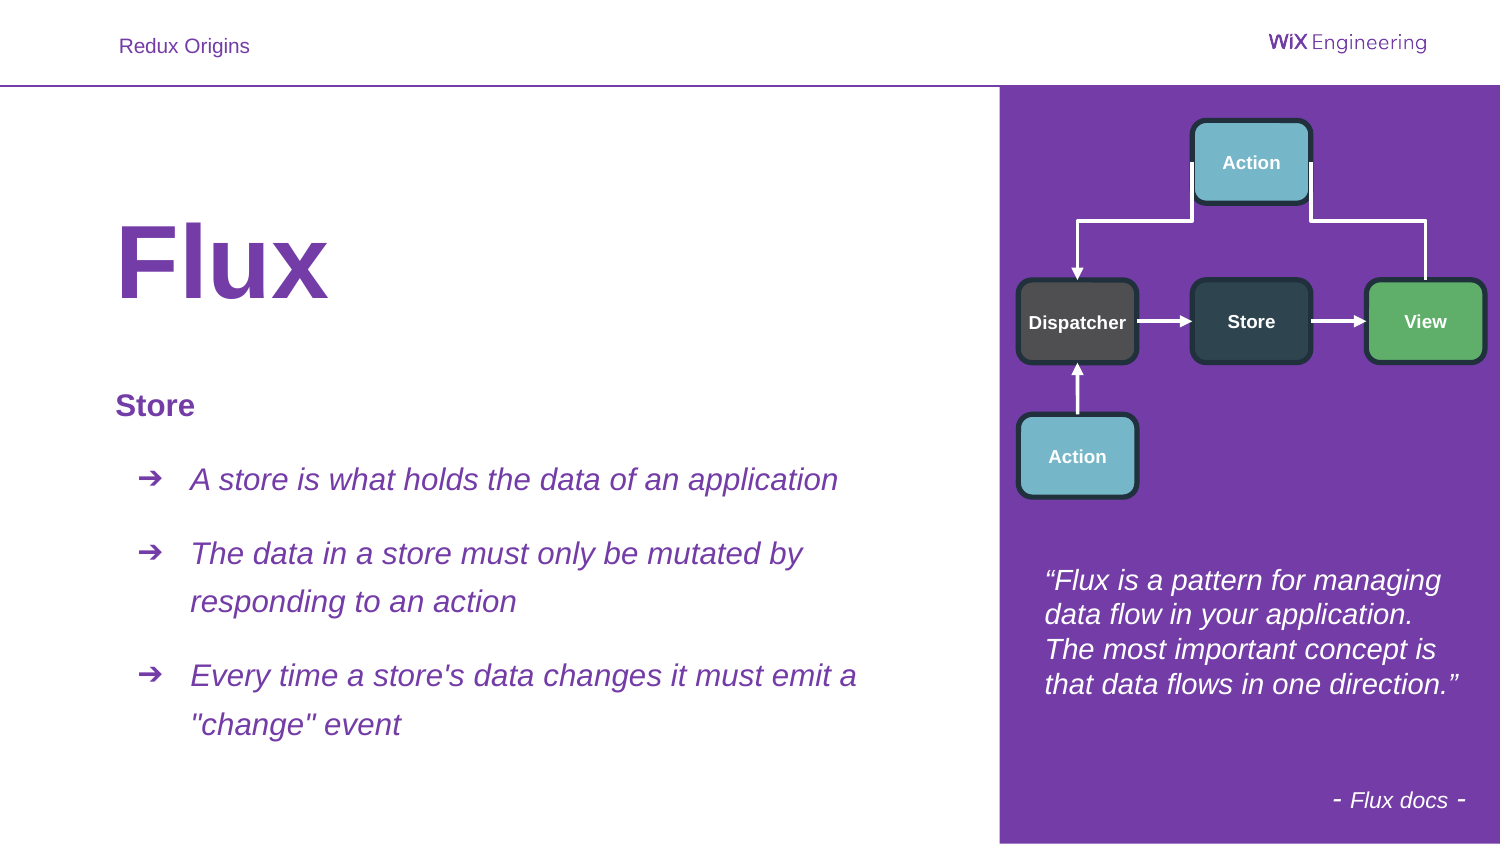

Action
Store
View

Dispatcher
Flux
Store
A store is what holds the data of an application
The data in a store must only be mutated by responding to an action
Every time a store's data changes it must emit a "change" event
Action
“Flux is a pattern for managing data flow in your application. The most important concept is that data flows in one direction.”
- Flux docs -